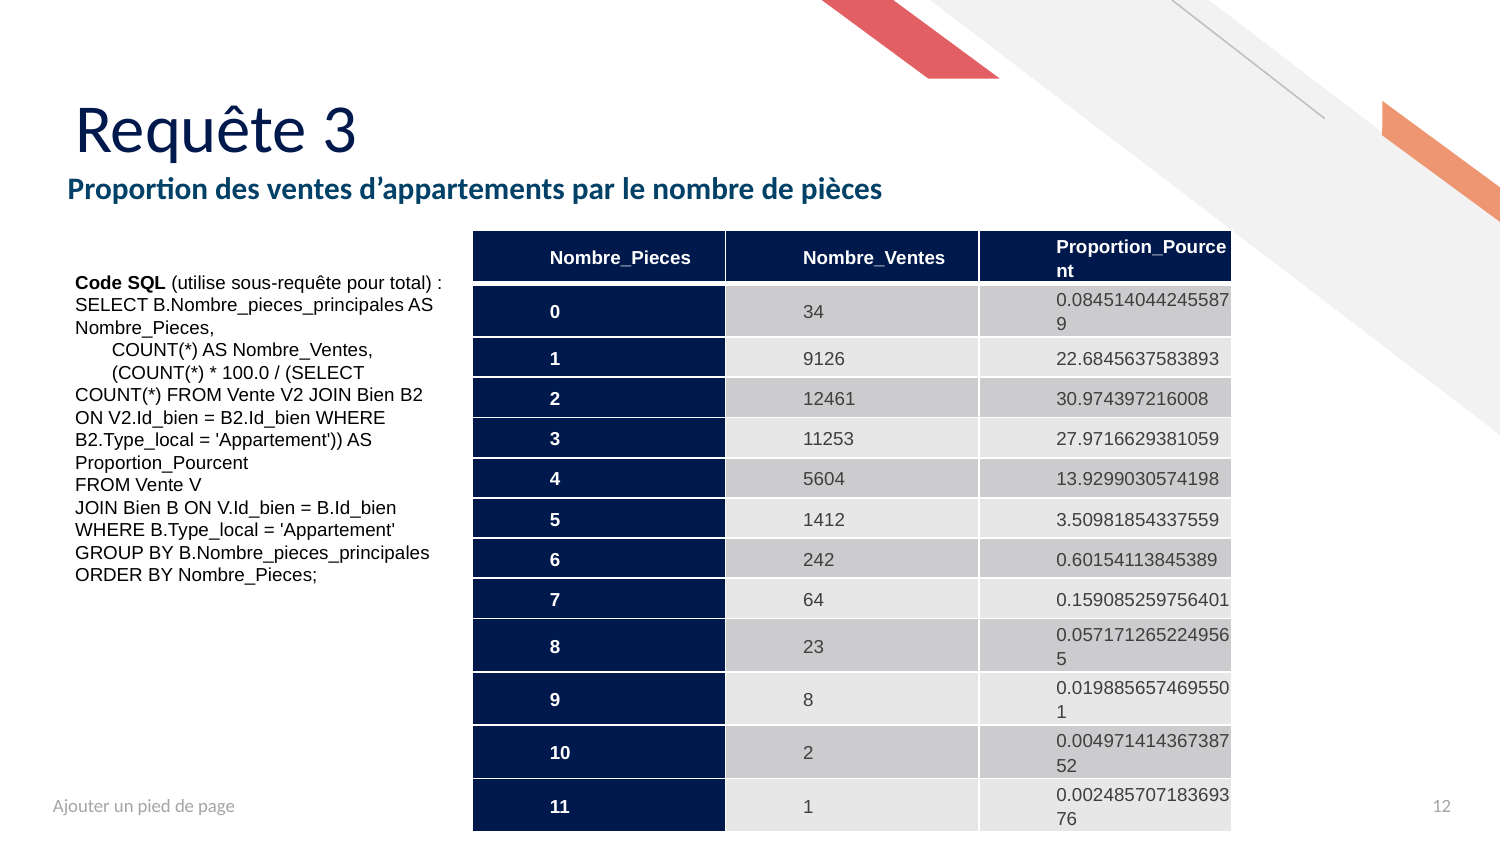

# Requête 3
Proportion des ventes d’appartements par le nombre de pièces
| Nombre\_Pieces | Nombre\_Ventes | Proportion\_Pourcent |
| --- | --- | --- |
| 0 | 34 | 0.0845140442455879 |
| 1 | 9126 | 22.6845637583893 |
| 2 | 12461 | 30.974397216008 |
| 3 | 11253 | 27.9716629381059 |
| 4 | 5604 | 13.9299030574198 |
| 5 | 1412 | 3.50981854337559 |
| 6 | 242 | 0.60154113845389 |
| 7 | 64 | 0.159085259756401 |
| 8 | 23 | 0.0571712652249565 |
| 9 | 8 | 0.0198856574695501 |
| 10 | 2 | 0.00497141436738752 |
| 11 | 1 | 0.00248570718369376 |
Code SQL (utilise sous-requête pour total) :
SELECT B.Nombre_pieces_principales AS Nombre_Pieces,
       COUNT(*) AS Nombre_Ventes,
       (COUNT(*) * 100.0 / (SELECT COUNT(*) FROM Vente V2 JOIN Bien B2 ON V2.Id_bien = B2.Id_bien WHERE B2.Type_local = 'Appartement')) AS Proportion_Pourcent
FROM Vente V
JOIN Bien B ON V.Id_bien = B.Id_bien
WHERE B.Type_local = 'Appartement'
GROUP BY B.Nombre_pieces_principales
ORDER BY Nombre_Pieces;
Ajouter un pied de page
12